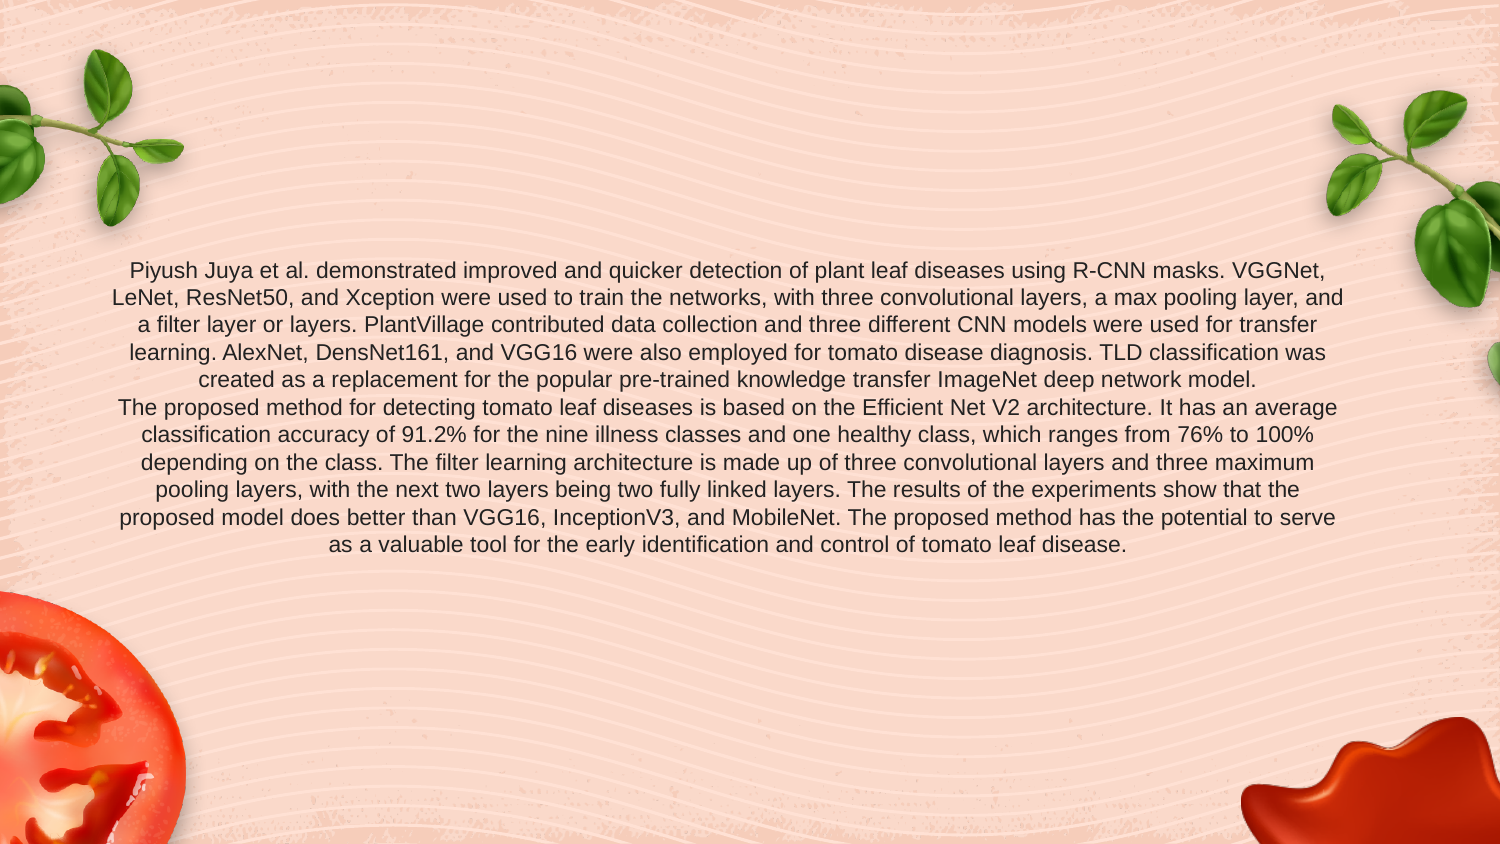

Piyush Juya et al. demonstrated improved and quicker detection of plant leaf diseases using R-CNN masks. VGGNet, LeNet, ResNet50, and Xception were used to train the networks, with three convolutional layers, a max pooling layer, and a filter layer or layers. PlantVillage contributed data collection and three different CNN models were used for transfer learning. AlexNet, DensNet161, and VGG16 were also employed for tomato disease diagnosis. TLD classification was created as a replacement for the popular pre-trained knowledge transfer ImageNet deep network model.
The proposed method for detecting tomato leaf diseases is based on the Efficient Net V2 architecture. It has an average classification accuracy of 91.2% for the nine illness classes and one healthy class, which ranges from 76% to 100% depending on the class. The filter learning architecture is made up of three convolutional layers and three maximum pooling layers, with the next two layers being two fully linked layers. The results of the experiments show that the proposed model does better than VGG16, InceptionV3, and MobileNet. The proposed method has the potential to serve as a valuable tool for the early identification and control of tomato leaf disease.